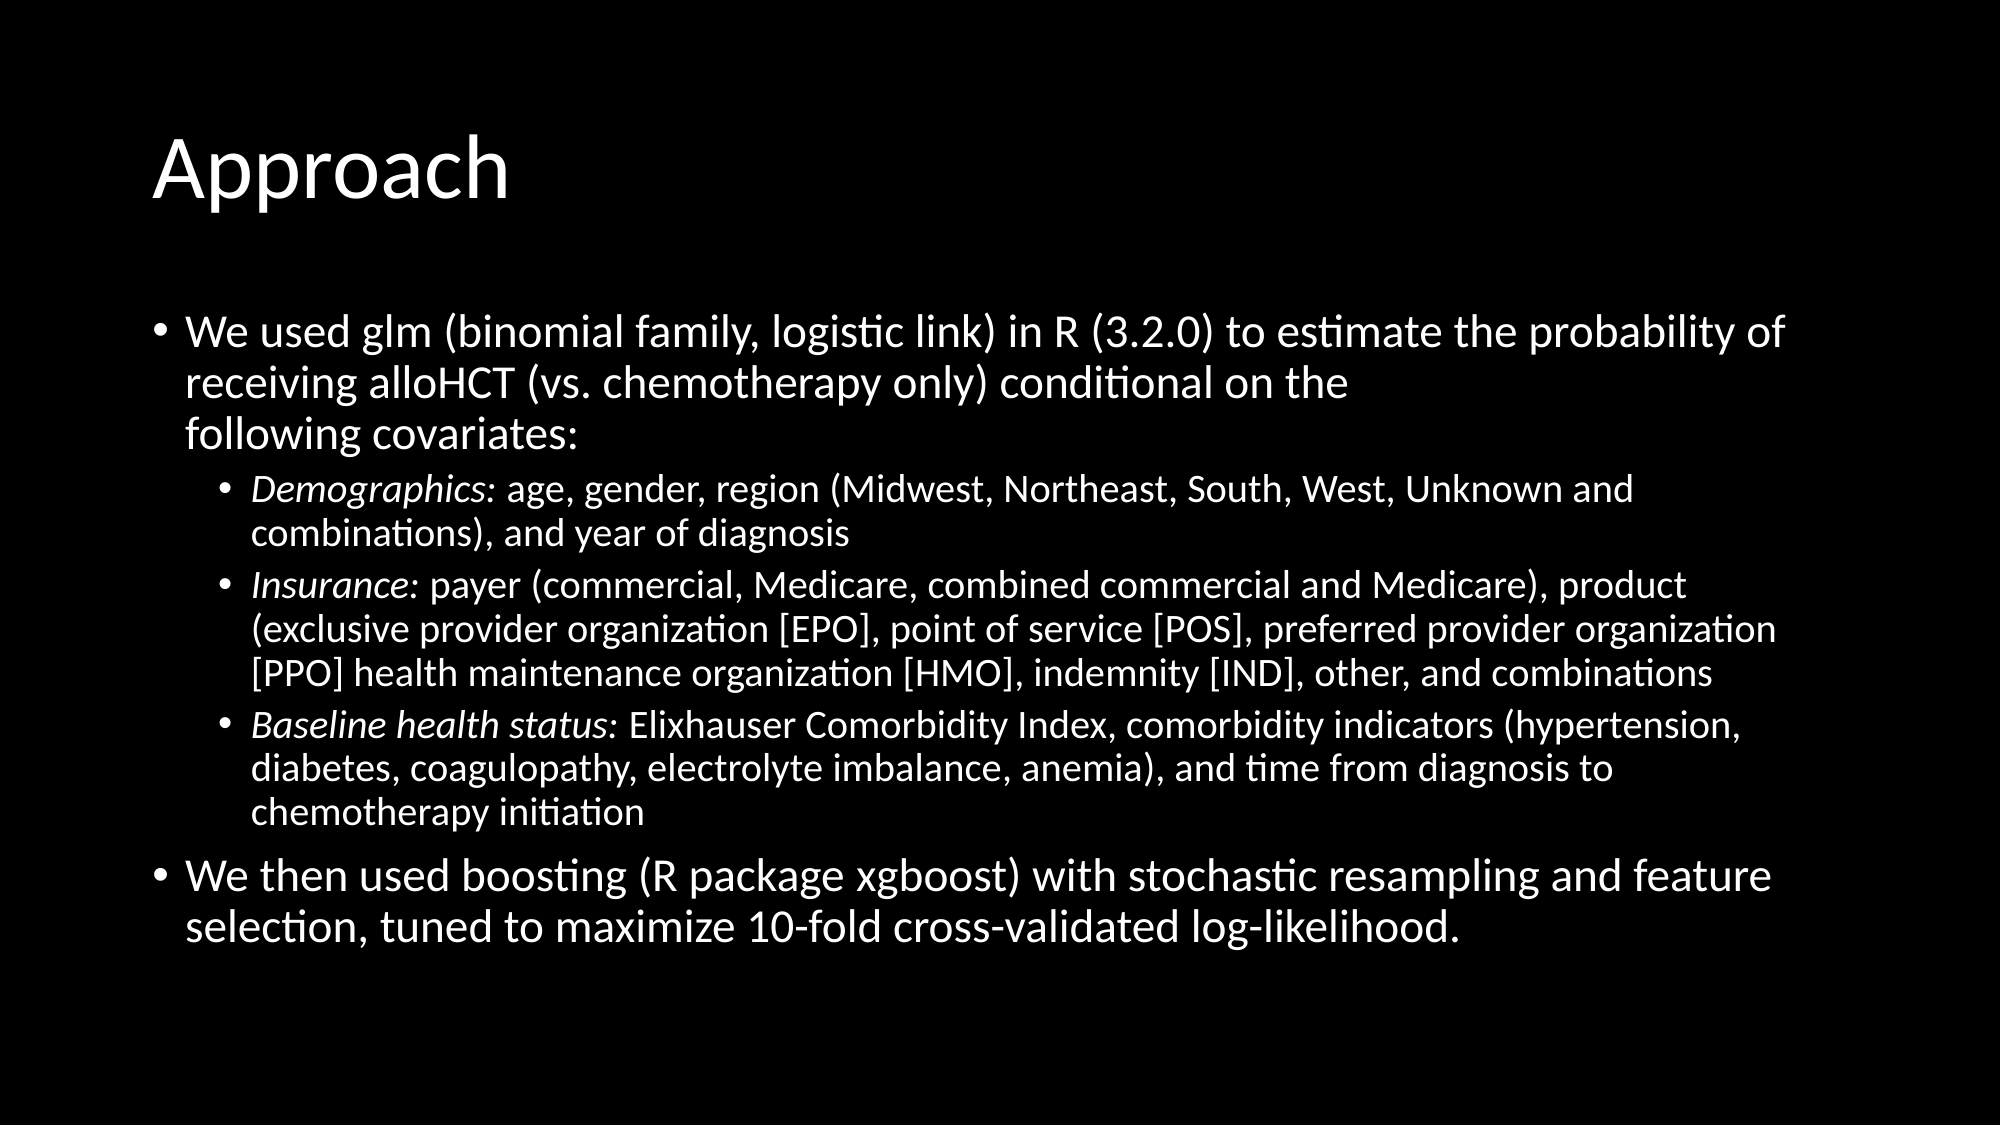

# Approach
We used glm (binomial family, logistic link) in R (3.2.0) to estimate the probability of receiving alloHCT (vs. chemotherapy only) conditional on the
following covariates:
Demographics: age, gender, region (Midwest, Northeast, South, West, Unknown and combinations), and year of diagnosis
Insurance: payer (commercial, Medicare, combined commercial and Medicare), product (exclusive provider organization [EPO], point of service [POS], preferred provider organization [PPO] health maintenance organization [HMO], indemnity [IND], other, and combinations
Baseline health status: Elixhauser Comorbidity Index, comorbidity indicators (hypertension, diabetes, coagulopathy, electrolyte imbalance, anemia), and time from diagnosis to chemotherapy initiation
We then used boosting (R package xgboost) with stochastic resampling and feature selection, tuned to maximize 10-fold cross-validated log-likelihood.